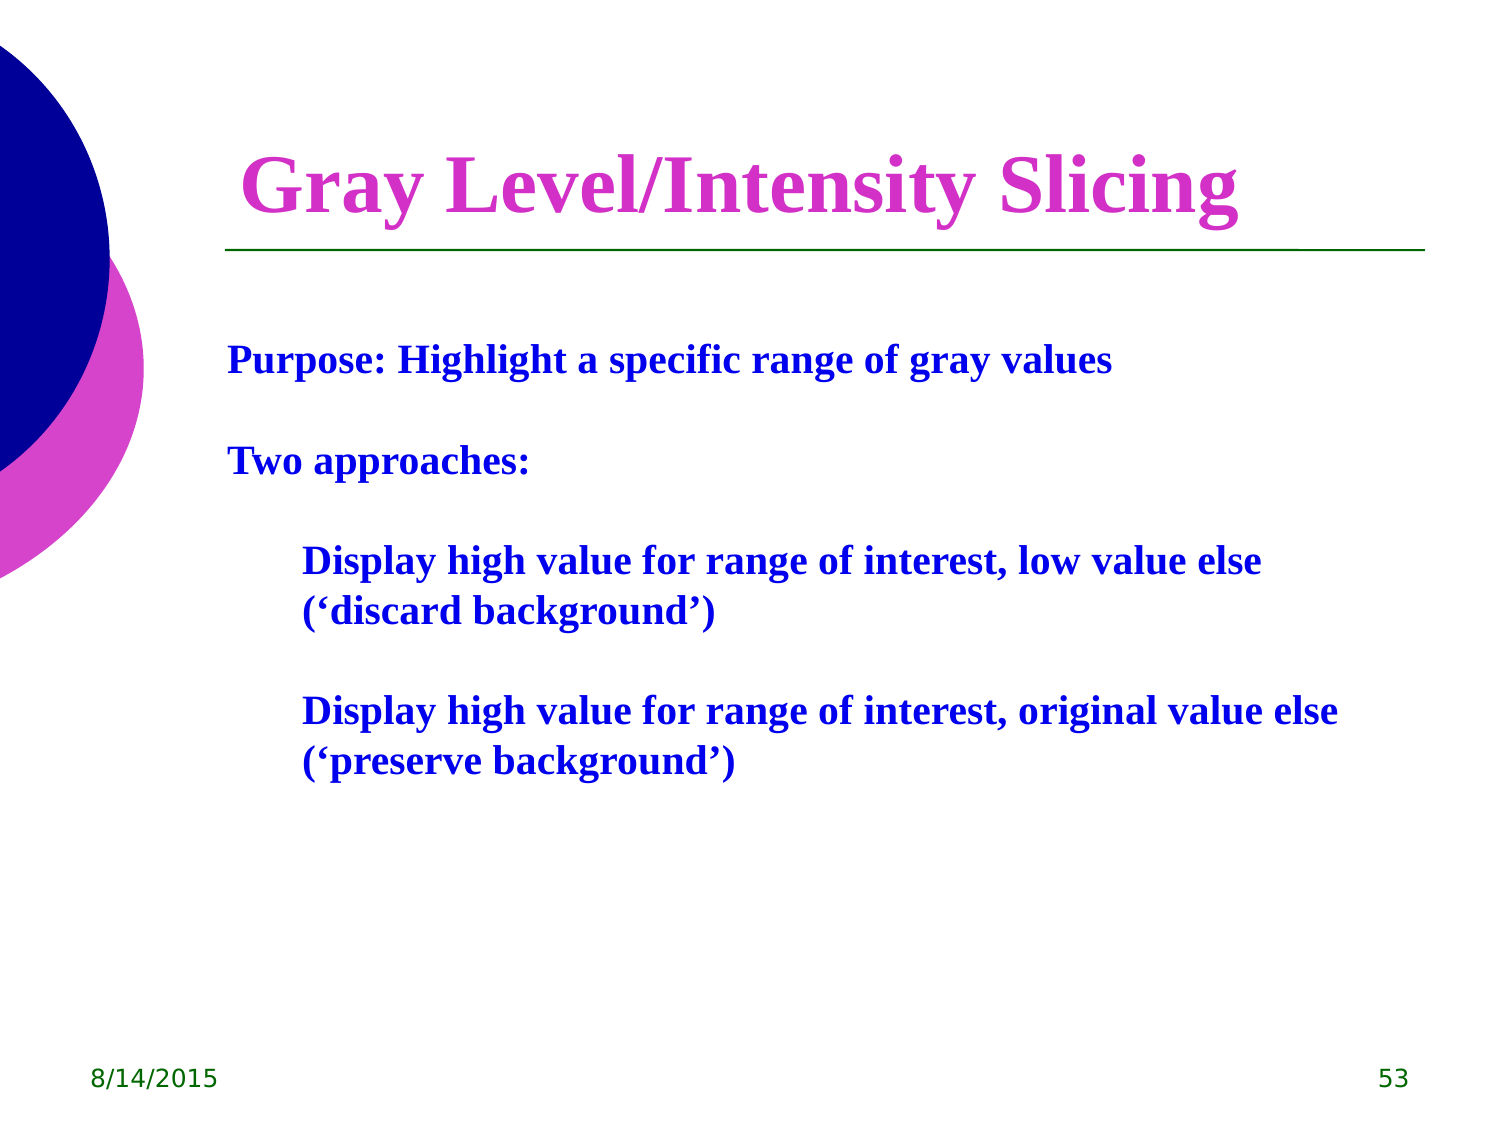

# Gray Level/Intensity Slicing

Purpose: Highlight a specific range of gray values

Two approaches:

Display high value for range of interest, low value else (‘discard background’)

Display high value for range of interest, original value else (‘preserve background’)

8/14/2015
53